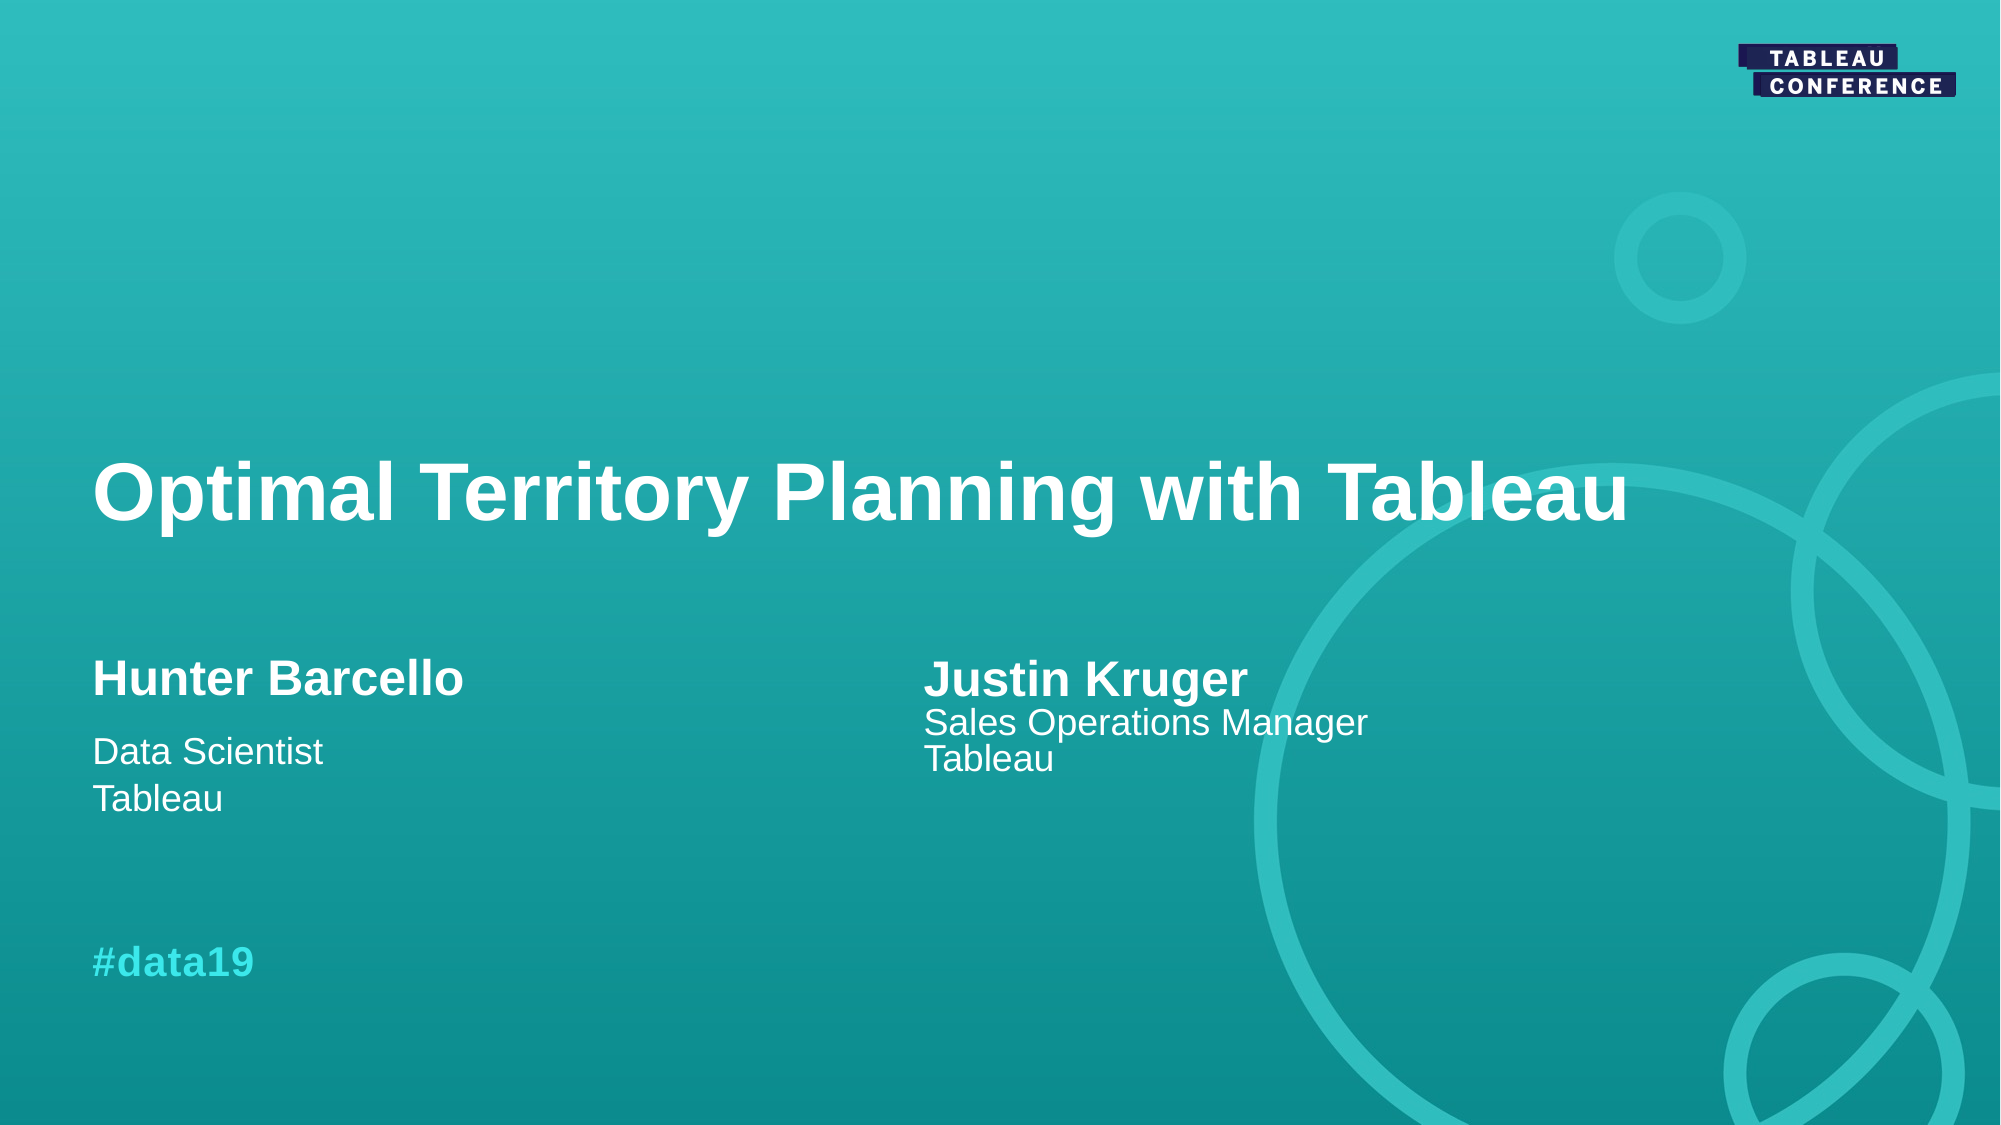

# Optimal Territory Planning with Tableau
Hunter Barcello
Data Scientist
Tableau

Justin Kruger
Sales Operations Manager
Tableau

#data19